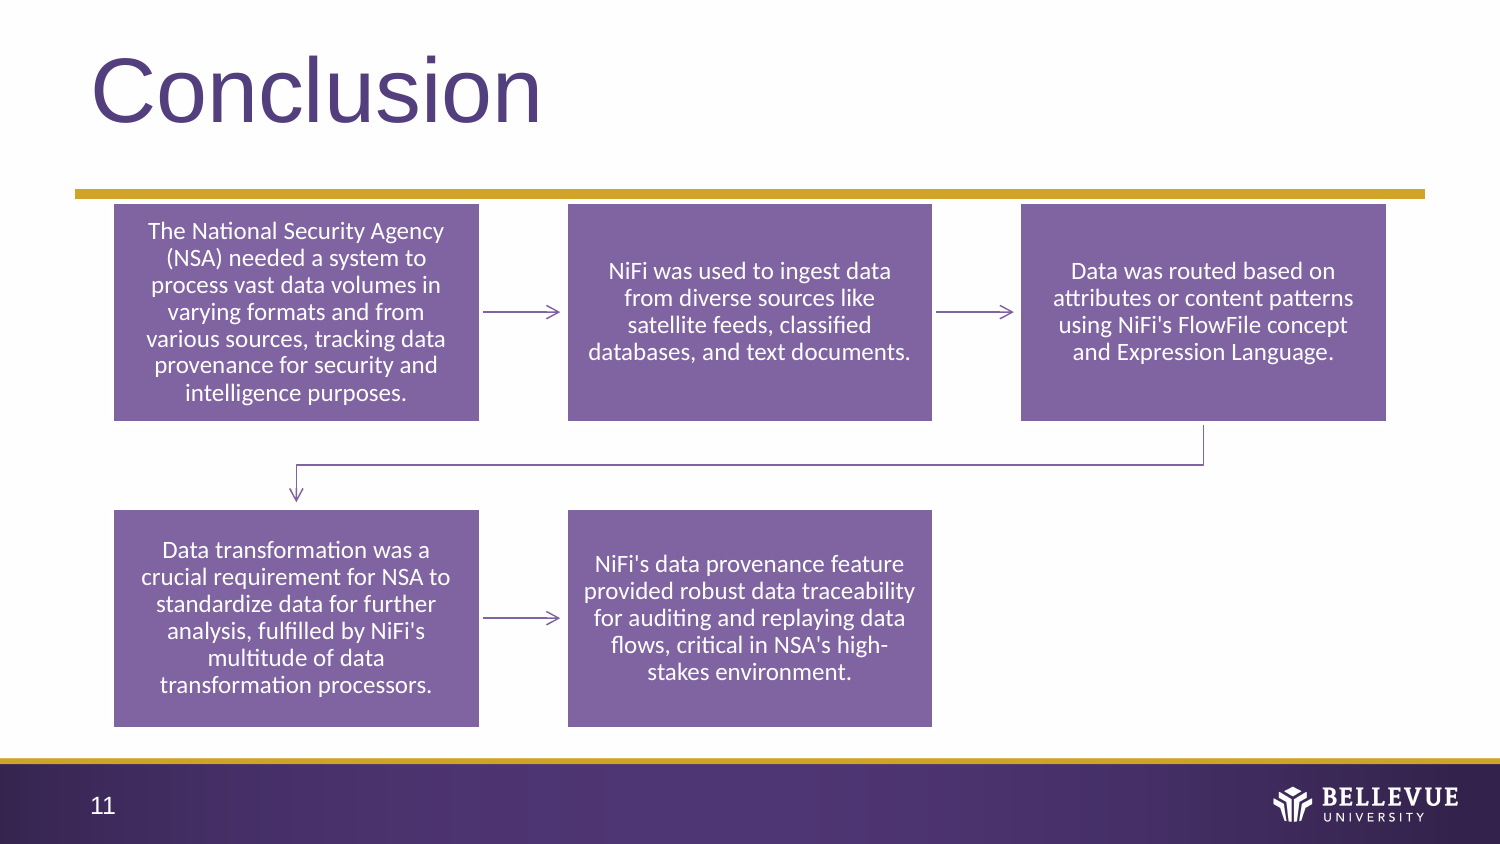

# Conclusion

The National Security Agency (NSA) needed a system to process vast data volumes in varying formats and from various sources, tracking data provenance for security and intelligence purposes.

NiFi was used to ingest data from diverse sources like satellite feeds, classified databases, and text documents.

Data was routed based on attributes or content patterns using NiFi's FlowFile concept and Expression Language.

Data transformation was a crucial requirement for NSA to standardize data for further analysis, fulfilled by NiFi's multitude of data transformation processors.
NiFi's data provenance feature provided robust data traceability for auditing and replaying data flows, critical in NSA's high-stakes environment.